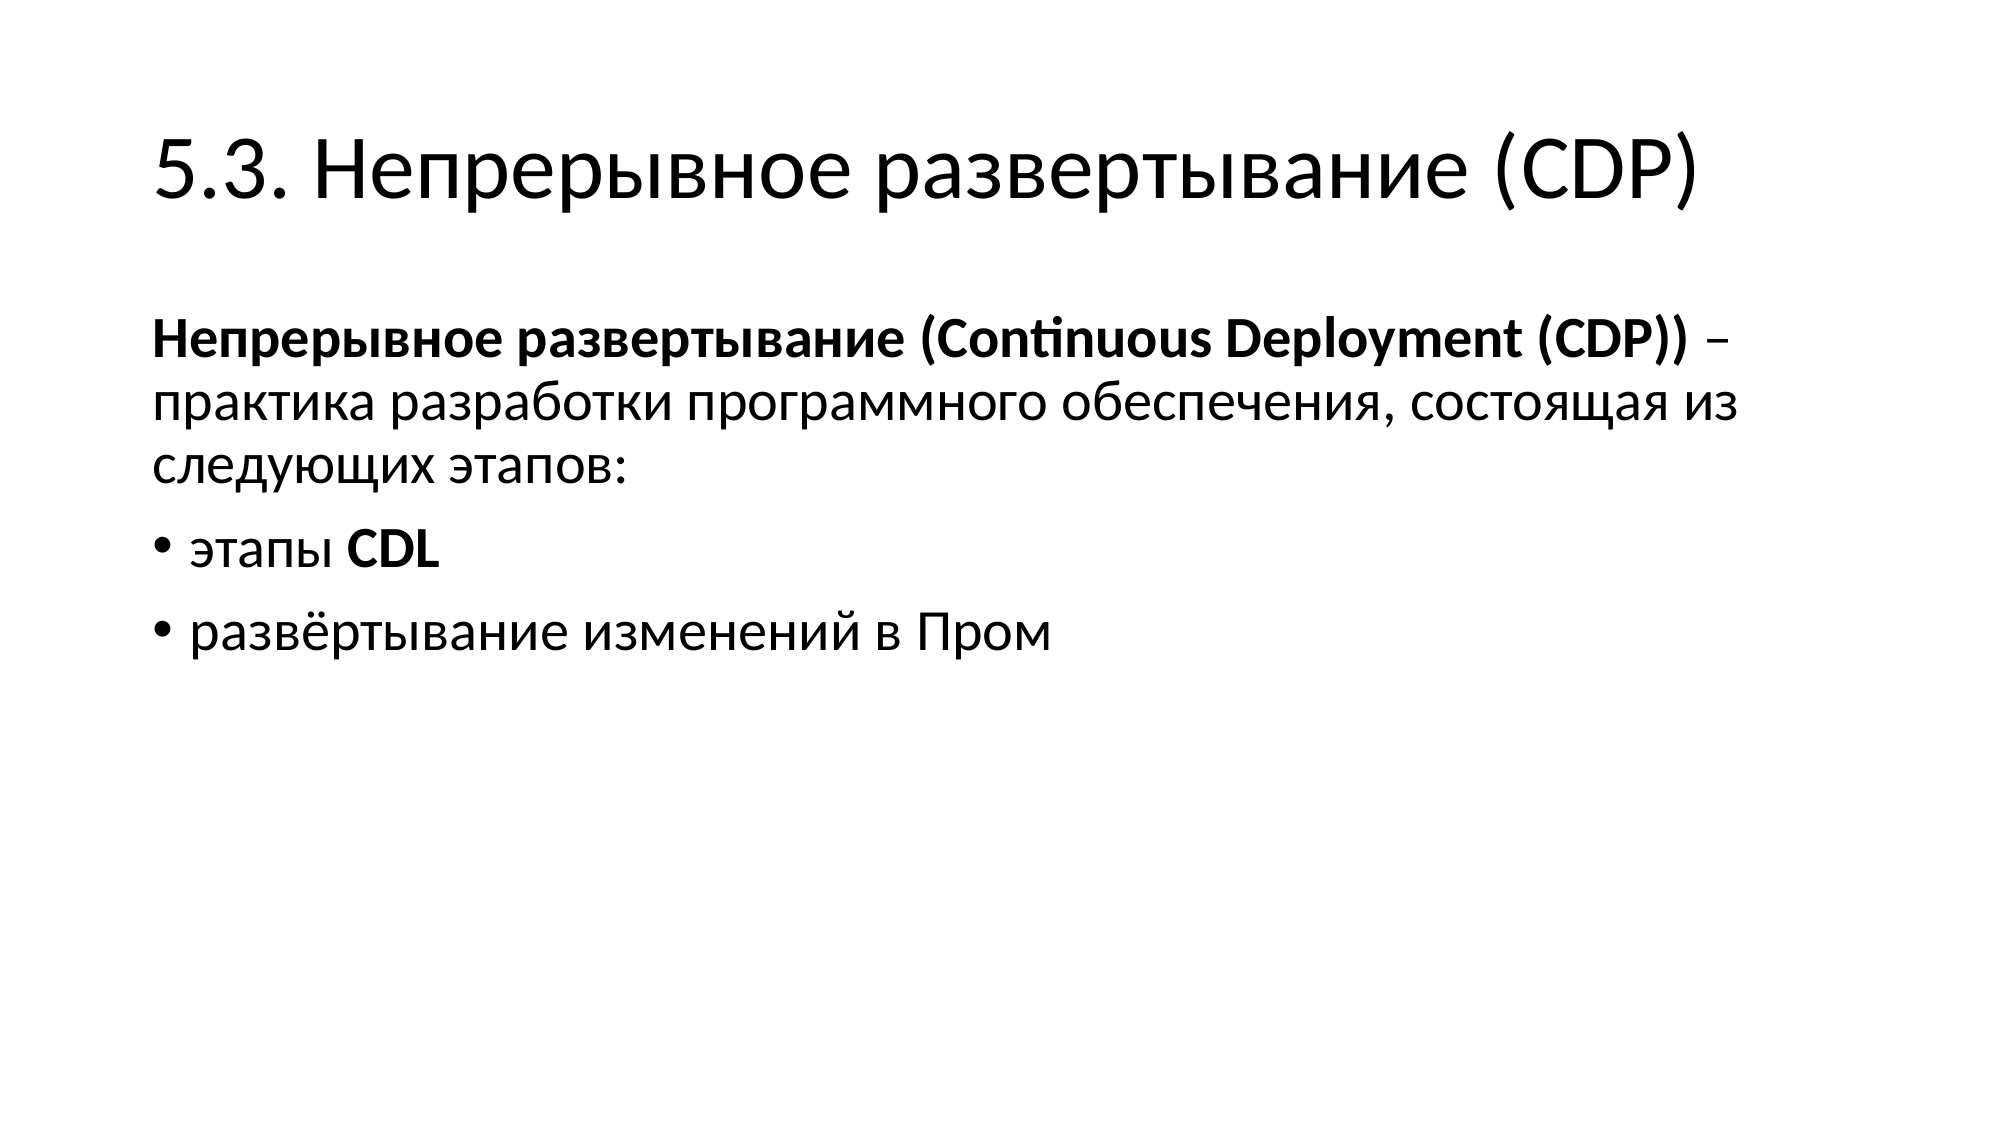

# 5.3. Непрерывное развертывание (CDP)
Непрерывное развертывание (Continuous Deployment (CDP)) – практика разработки программного обеспечения, состоящая из следующих этапов:
этапы CDL
развёртывание изменений в Пром